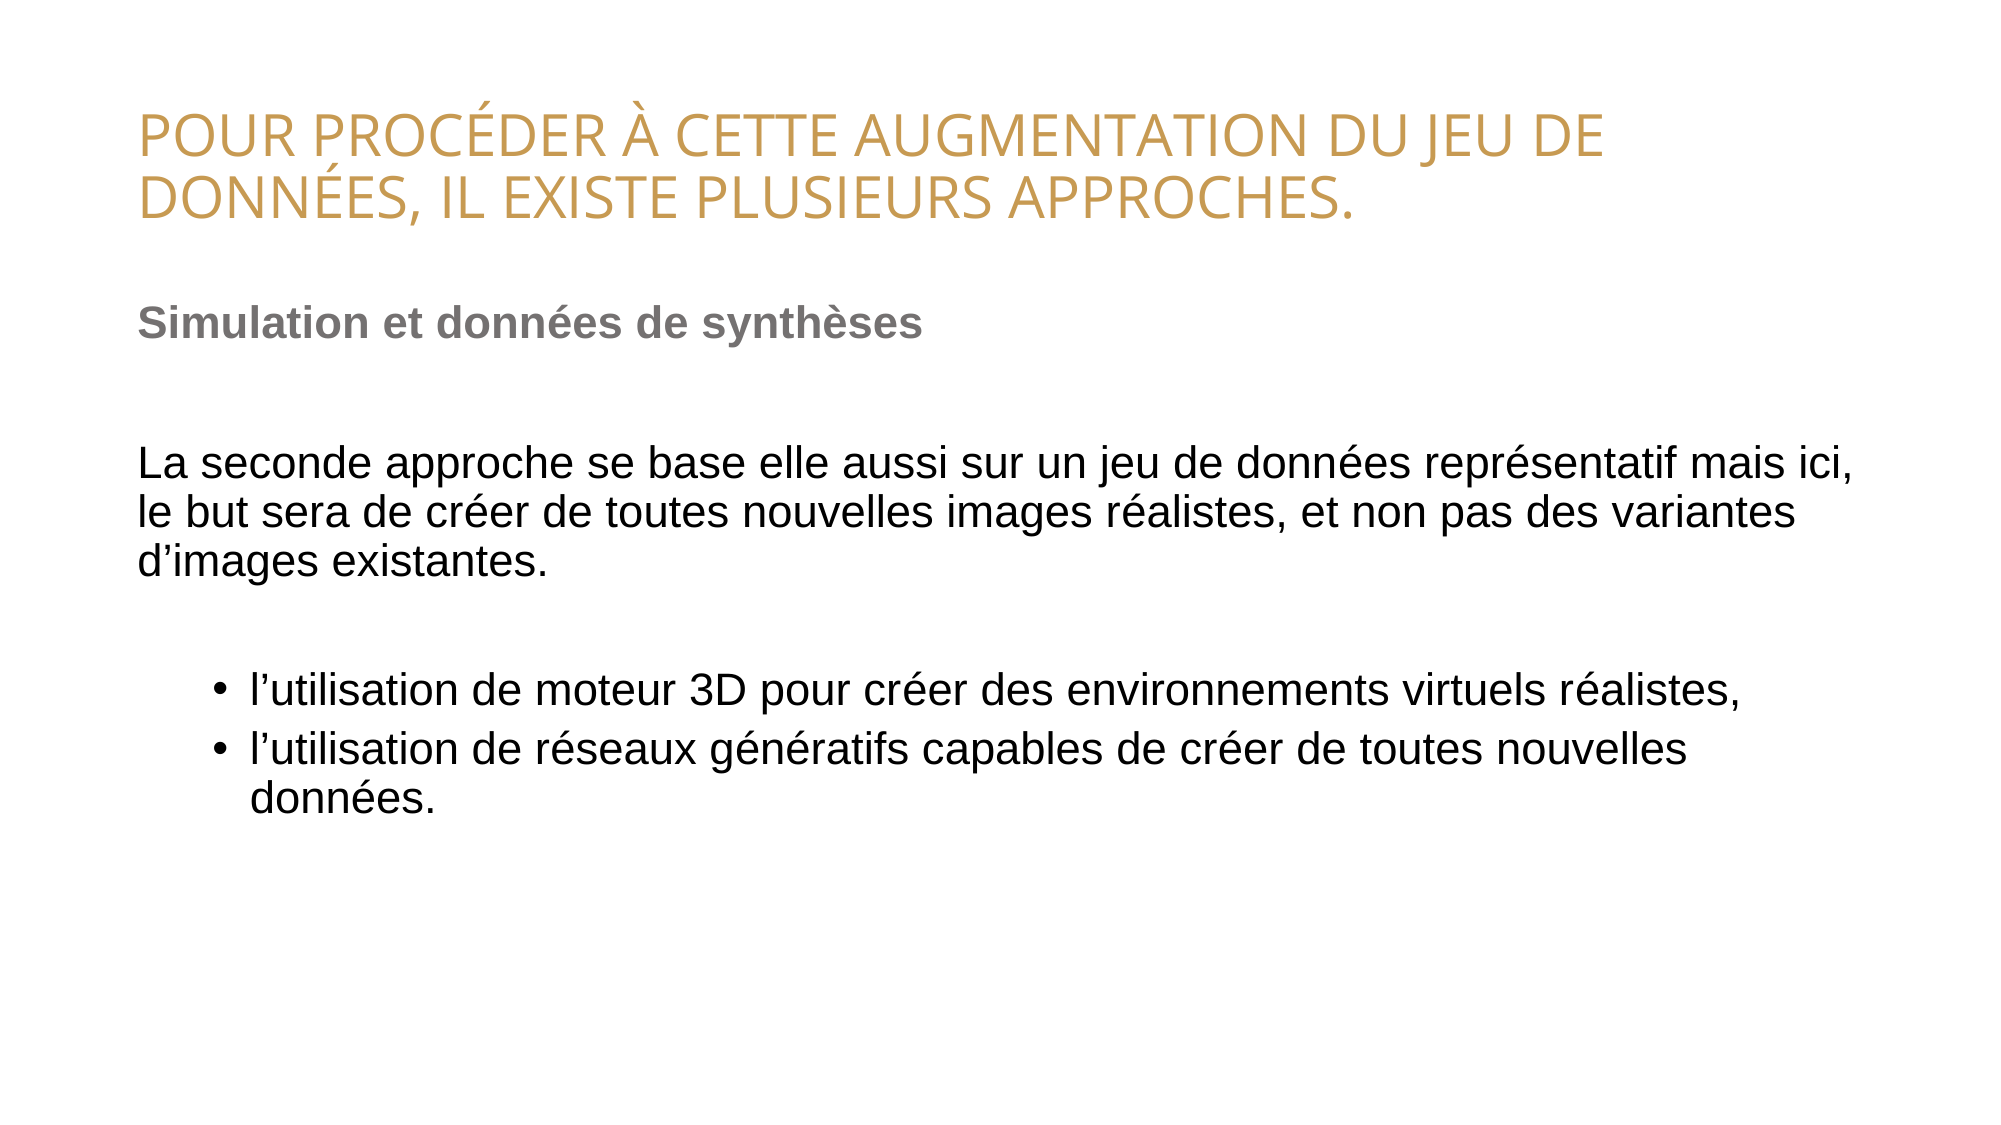

# Pour procéder à cette augmentation du jeu de données, il existe plusieurs approches.
Simulation et données de synthèses

La seconde approche se base elle aussi sur un jeu de données représentatif mais ici, le but sera de créer de toutes nouvelles images réalistes, et non pas des variantes d’images existantes.

l’utilisation de moteur 3D pour créer des environnements virtuels réalistes,
l’utilisation de réseaux génératifs capables de créer de toutes nouvelles données.